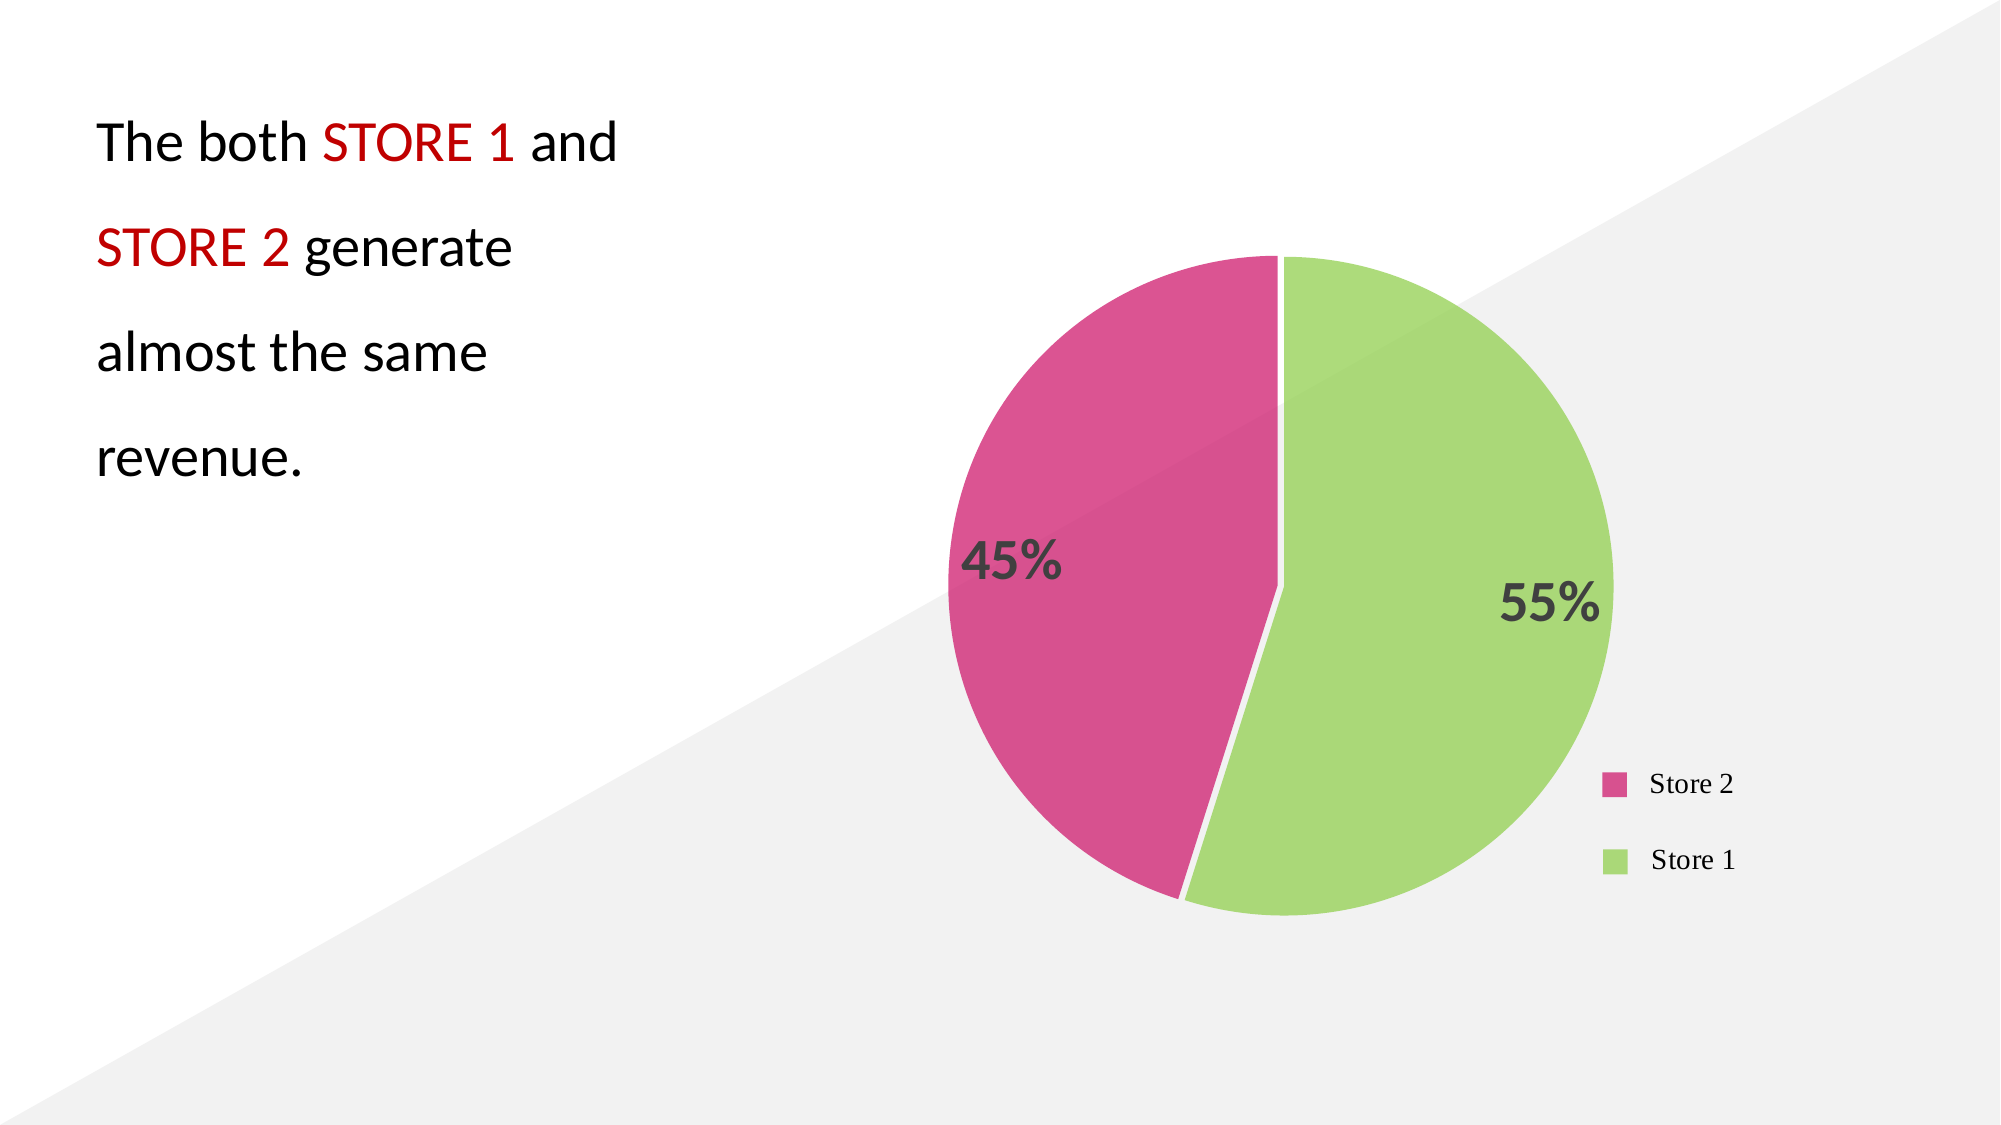

The both STORE 1 and STORE 2 generate almost the same revenue.

### Chart

| Category | store_revenue |
|---|---|